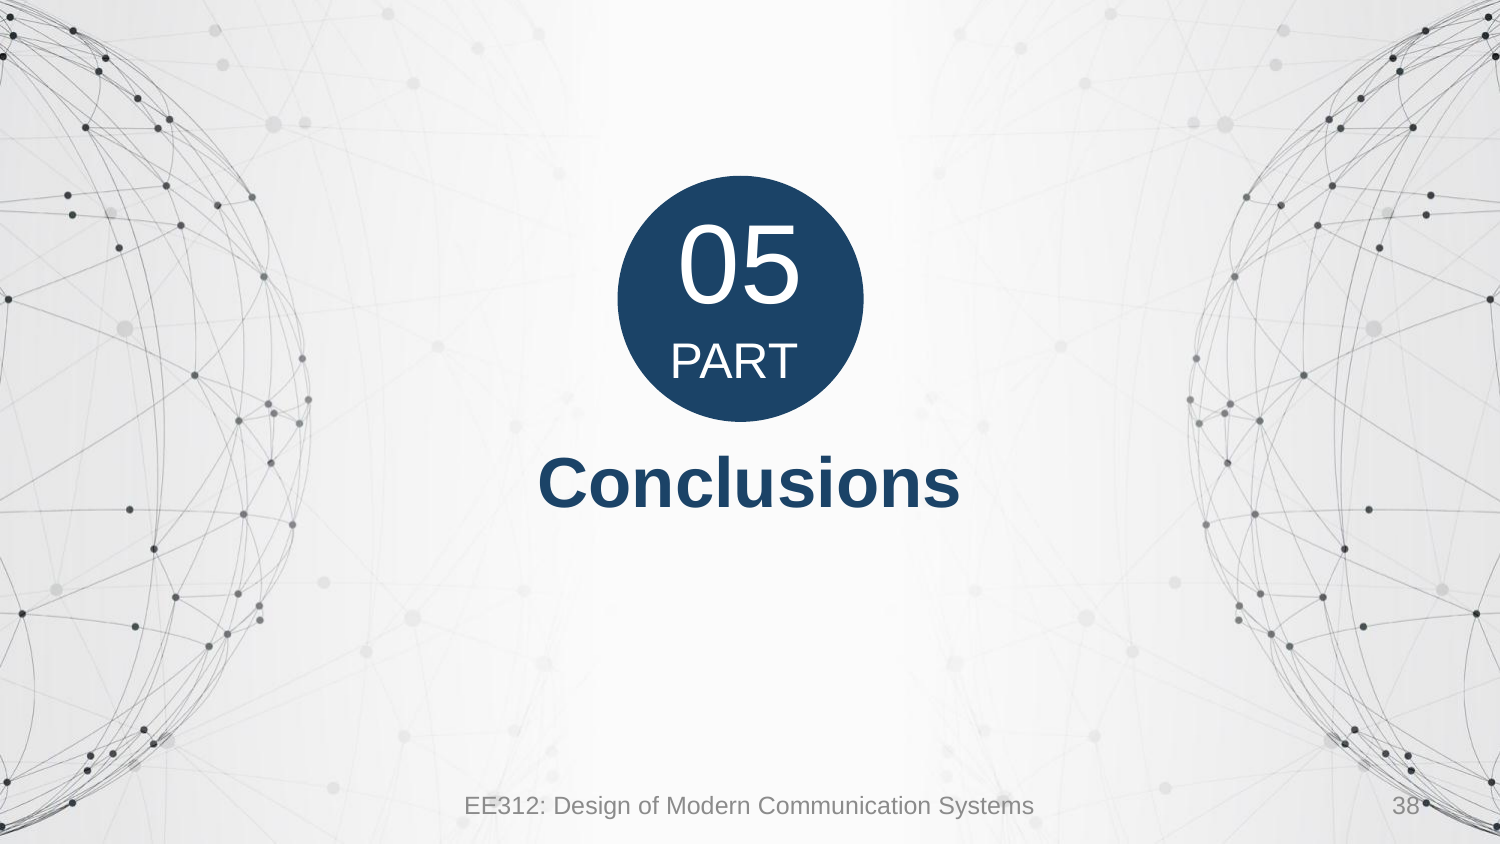

05
PART
Conclusions
EE312: Design of Modern Communication Systems
38